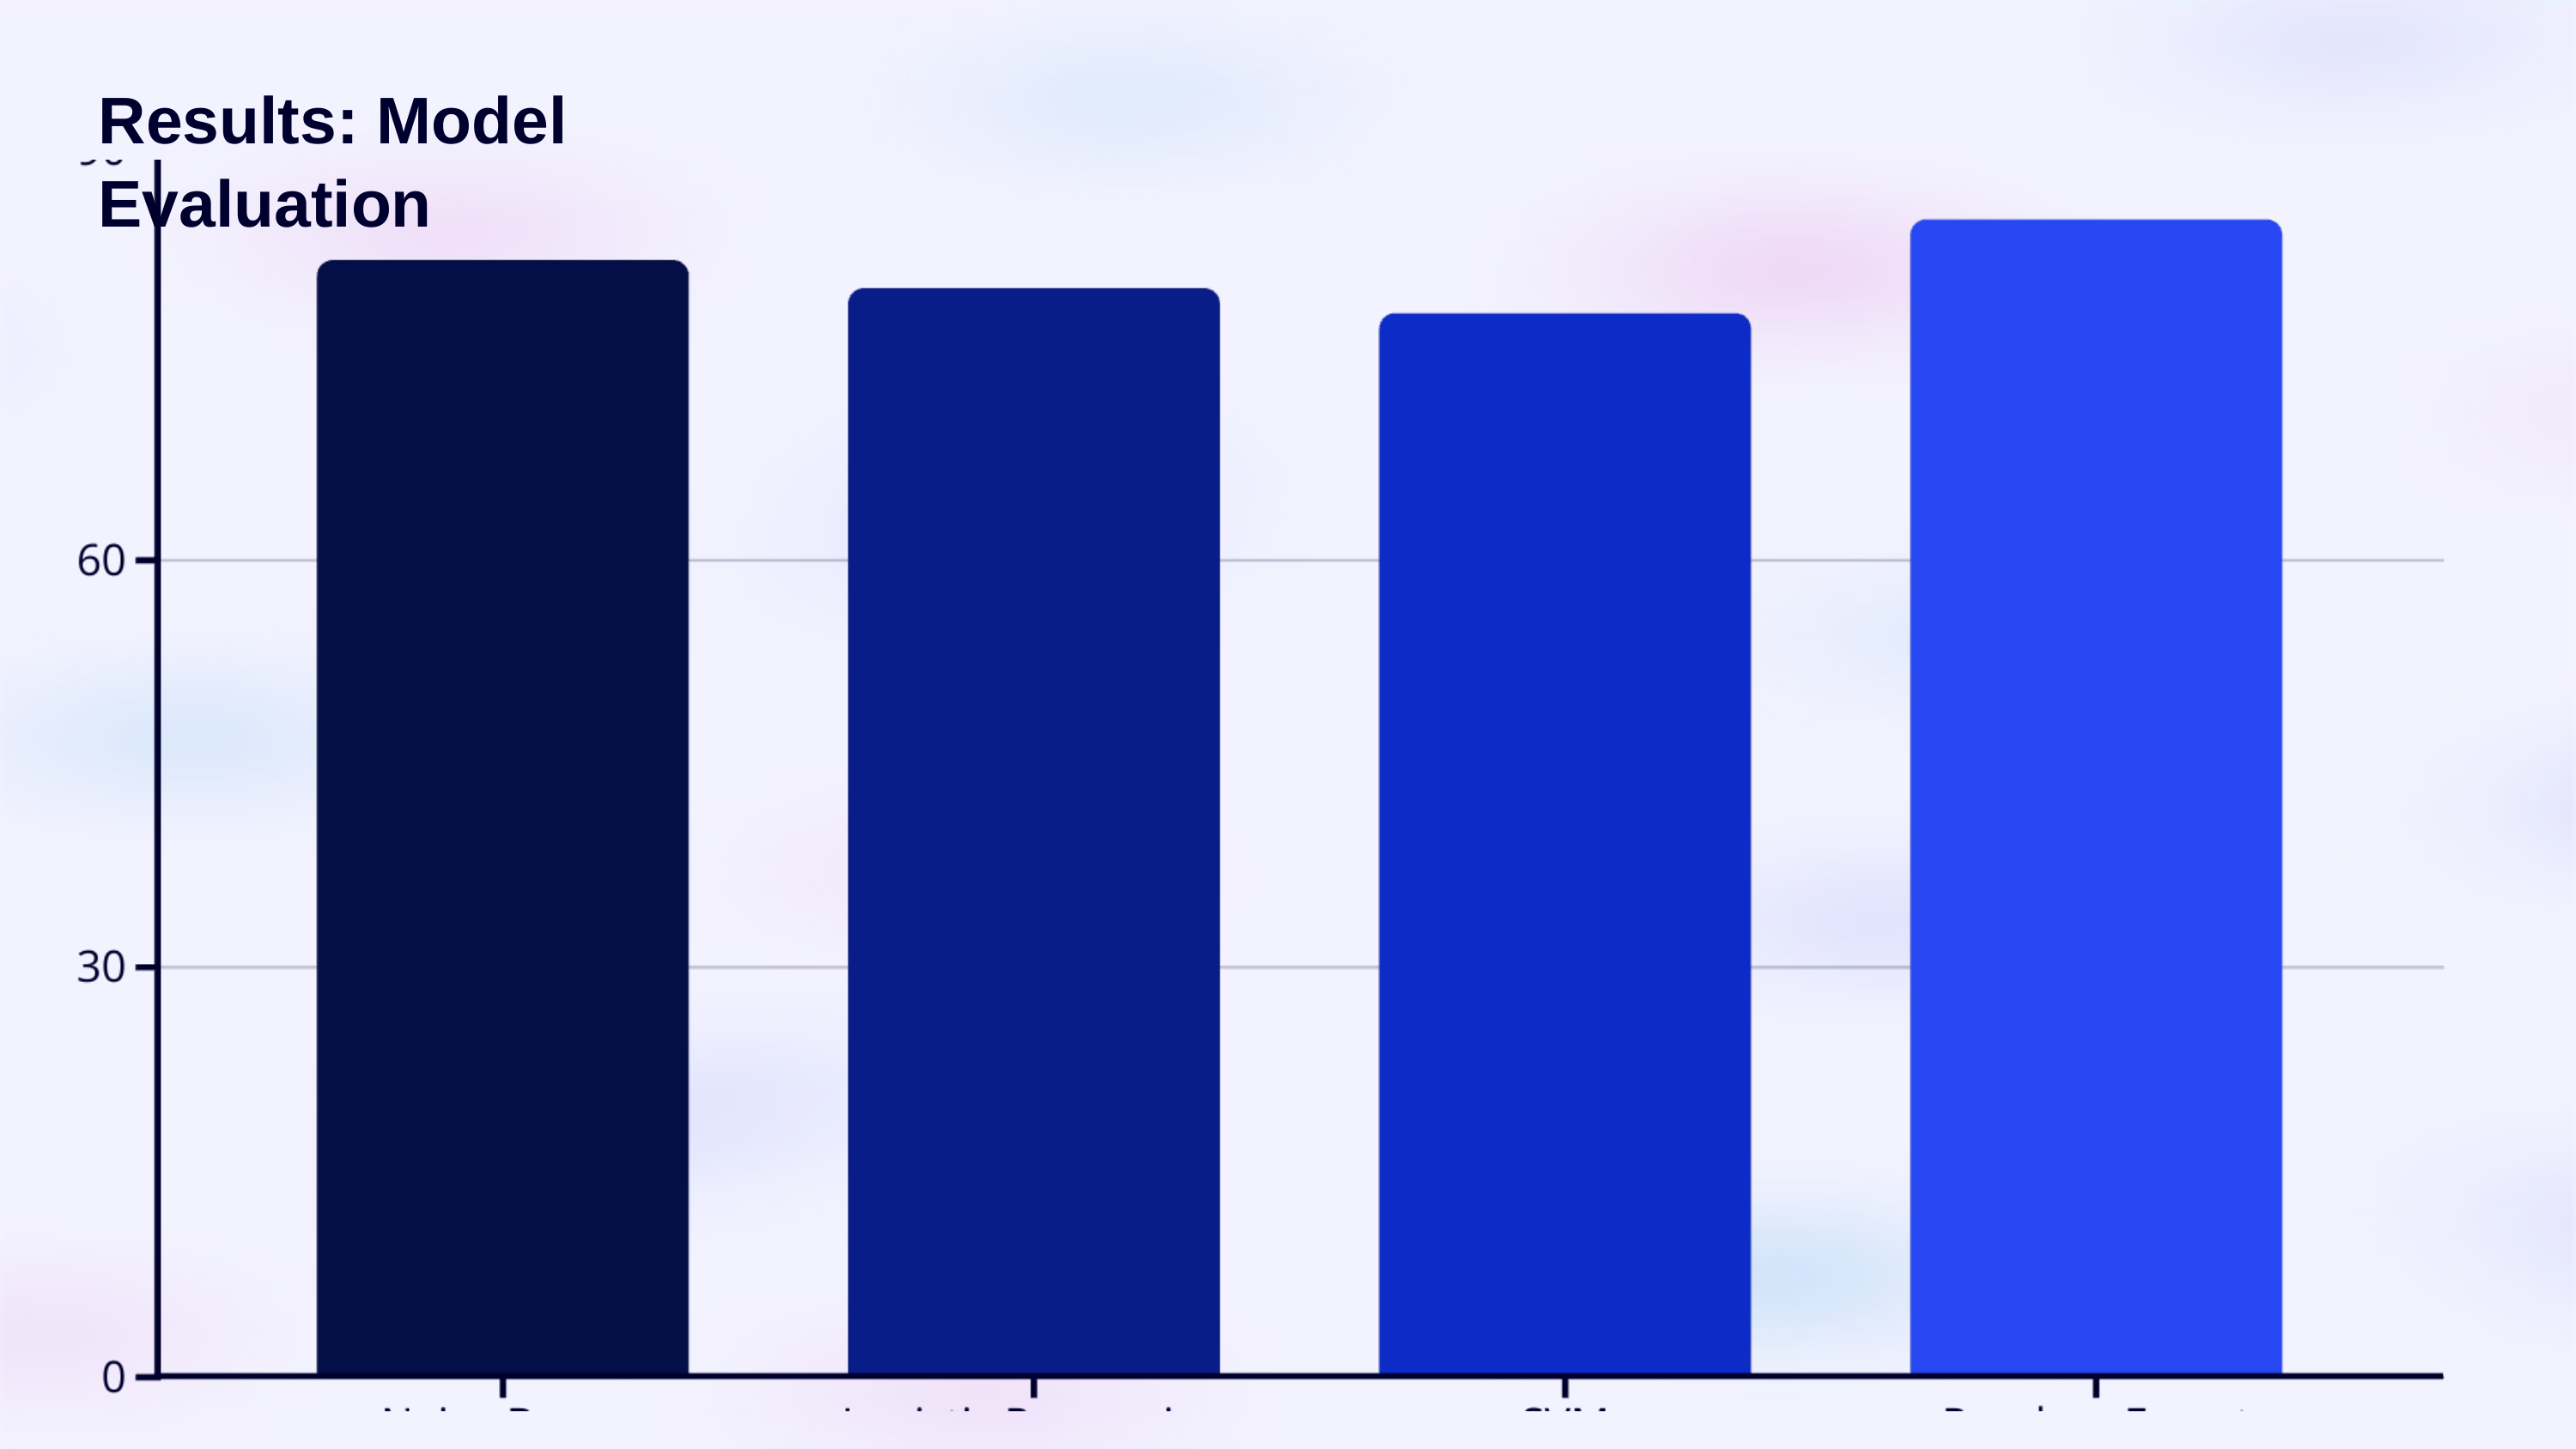

Results: Model Evaluation

The ROC AUC score for our Naive Bayes model was 0.85. This demonstrates strong discriminatory power. Benchmarking against other models, Naive Bayes performs competitively.